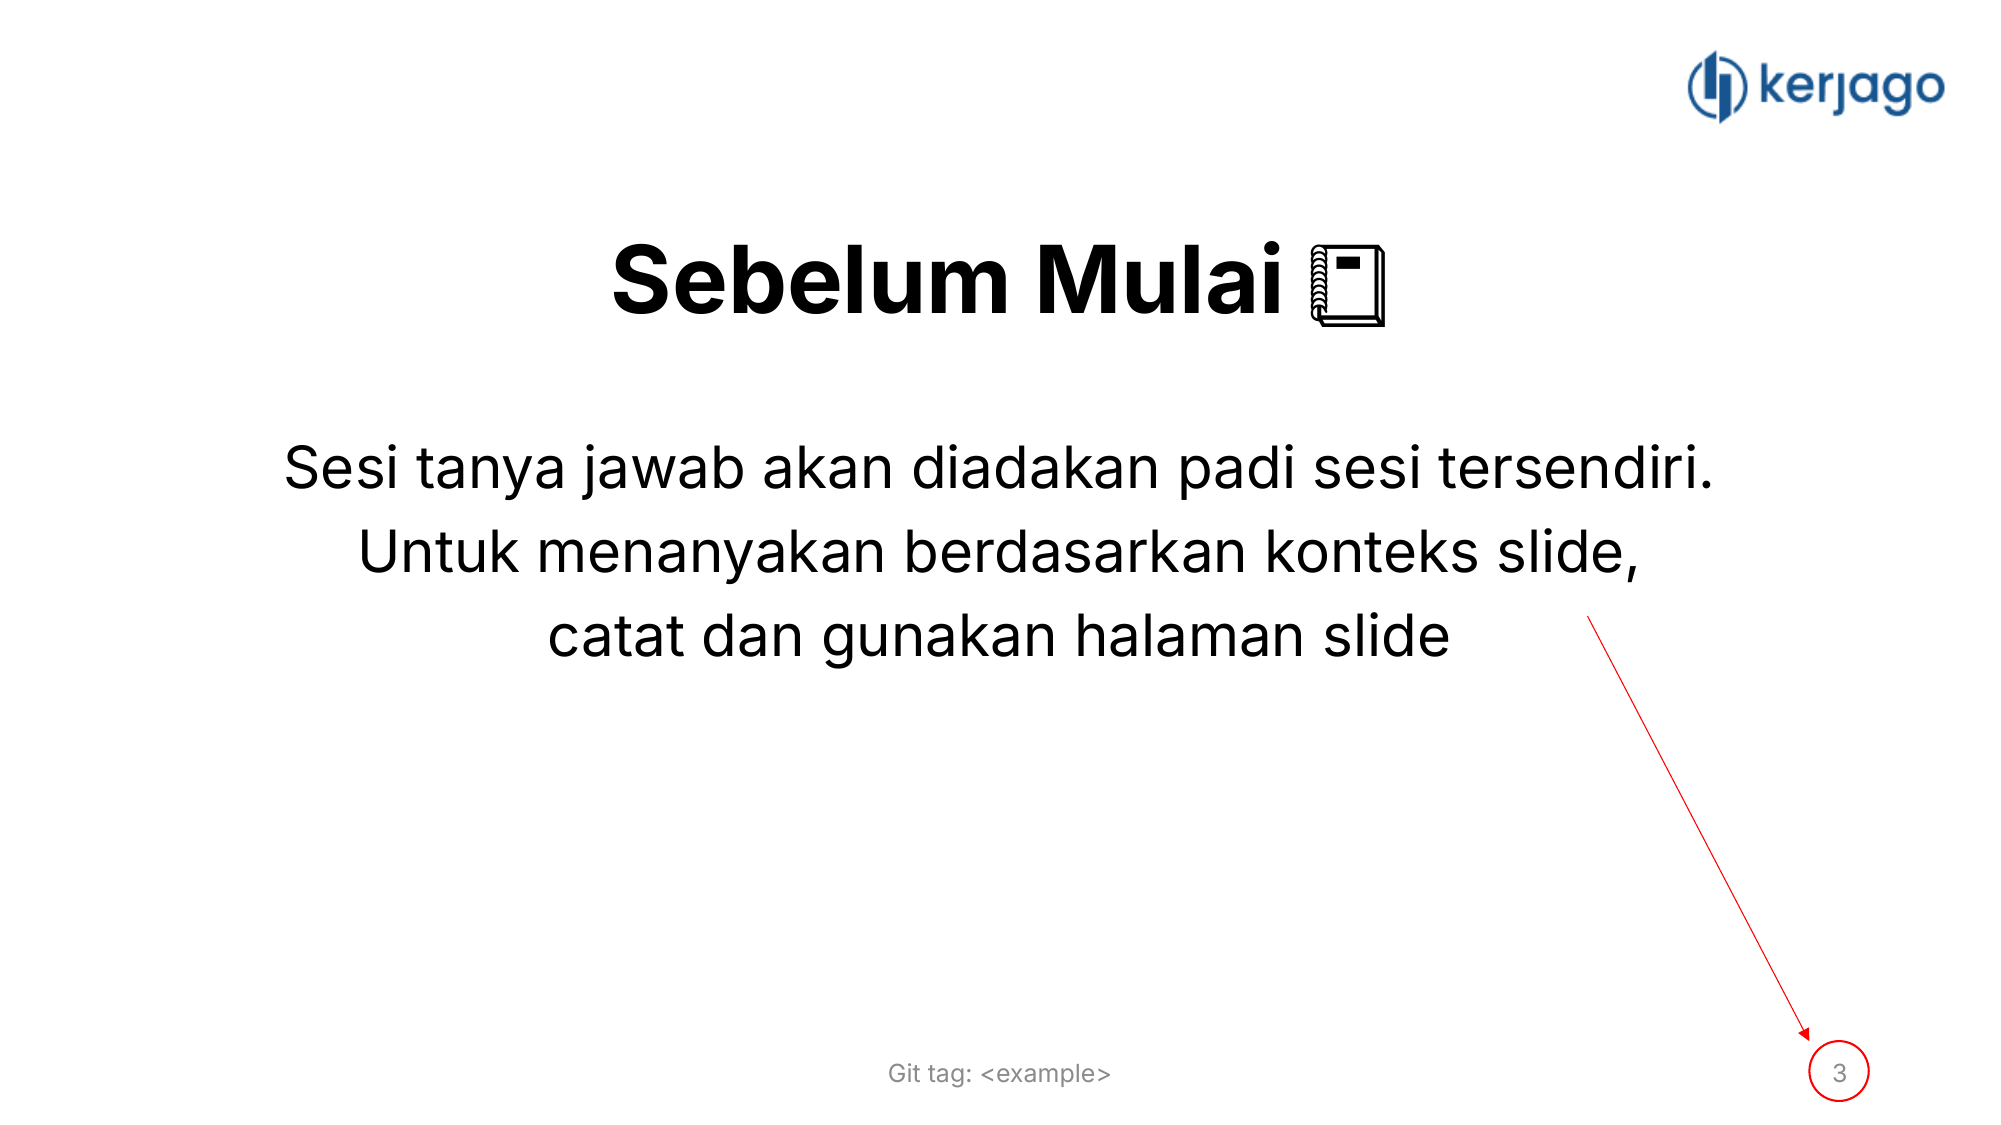

Sebelum Mulai 📒

Sesi tanya jawab akan diadakan padi sesi tersendiri.
Untuk menanyakan berdasarkan konteks slide,
catat dan gunakan halaman slide

Git tag: <example>
3